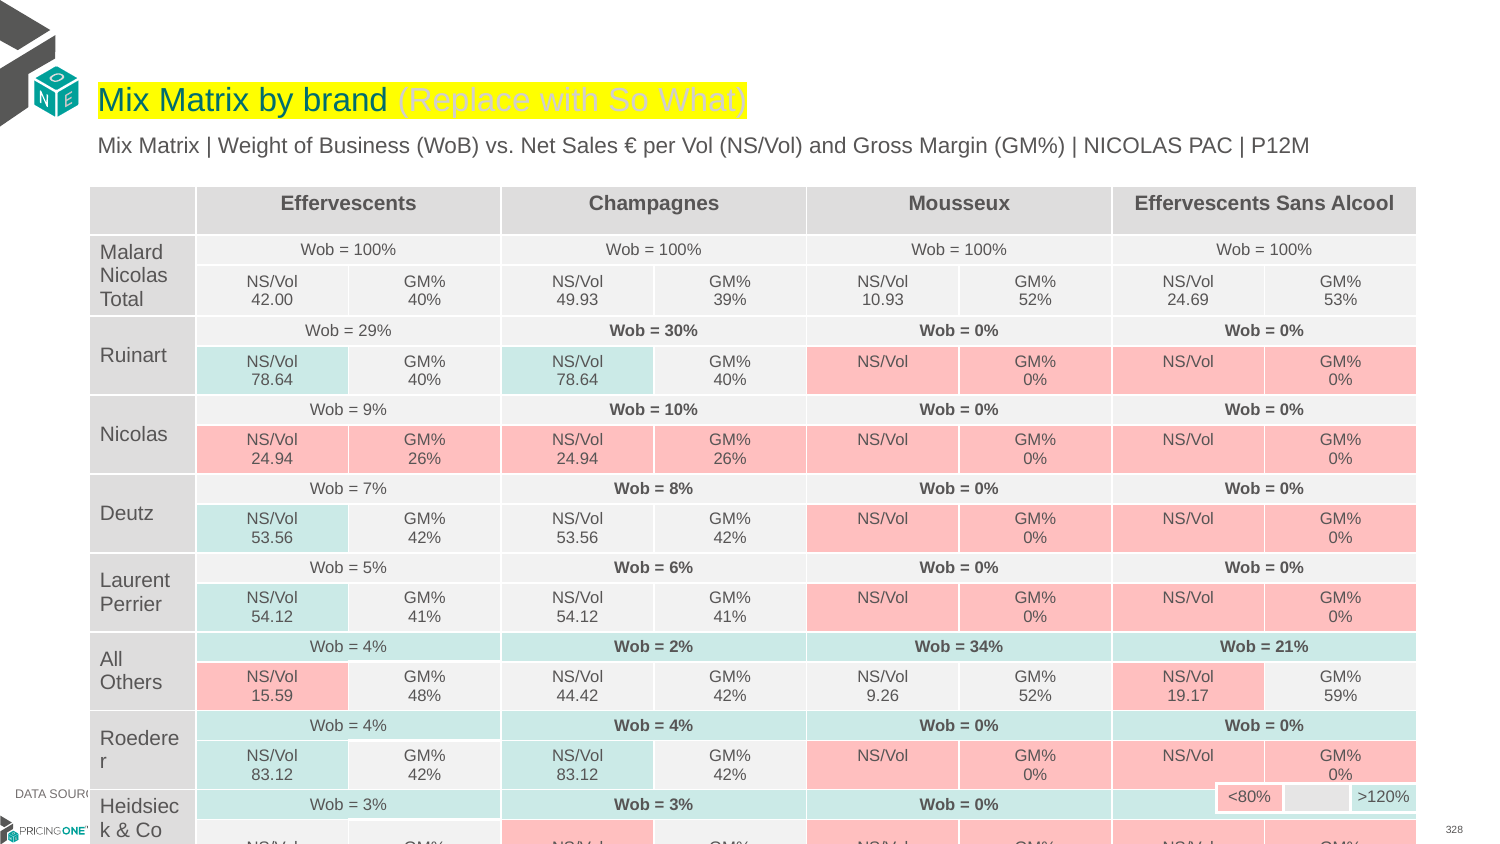

# Mix Matrix by brand (Replace with So What)
Mix Matrix | Weight of Business (WoB) vs. Net Sales € per Vol (NS/Vol) and Gross Margin (GM%) | NICOLAS PAC | P12M
|  | Effervescents |  | Champagnes |  | Mousseux |  | Effervescents Sans Alcool |  |
| --- | --- | --- | --- | --- | --- | --- | --- | --- |
| Malard Nicolas Total | Wob = 100% |  | Wob = 100% |  | Wob = 100% |  | Wob = 100% |  |
|  | NS/Vol 42.00 | GM% 40% | NS/Vol 49.93 | GM% 39% | NS/Vol 10.93 | GM% 52% | NS/Vol 24.69 | GM% 53% |
| Ruinart | Wob = 29% |  | Wob = 30% |  | Wob = 0% |  | Wob = 0% |  |
|  | NS/Vol 78.64 | GM% 40% | NS/Vol 78.64 | GM% 40% | NS/Vol | GM% 0% | NS/Vol | GM% 0% |
| Nicolas | Wob = 9% |  | Wob = 10% |  | Wob = 0% |  | Wob = 0% |  |
|  | NS/Vol 24.94 | GM% 26% | NS/Vol 24.94 | GM% 26% | NS/Vol | GM% 0% | NS/Vol | GM% 0% |
| Deutz | Wob = 7% |  | Wob = 8% |  | Wob = 0% |  | Wob = 0% |  |
|  | NS/Vol 53.56 | GM% 42% | NS/Vol 53.56 | GM% 42% | NS/Vol | GM% 0% | NS/Vol | GM% 0% |
| Laurent Perrier | Wob = 5% |  | Wob = 6% |  | Wob = 0% |  | Wob = 0% |  |
|  | NS/Vol 54.12 | GM% 41% | NS/Vol 54.12 | GM% 41% | NS/Vol | GM% 0% | NS/Vol | GM% 0% |
| All Others | Wob = 4% |  | Wob = 2% |  | Wob = 34% |  | Wob = 21% |  |
|  | NS/Vol 15.59 | GM% 48% | NS/Vol 44.42 | GM% 42% | NS/Vol 9.26 | GM% 52% | NS/Vol 19.17 | GM% 59% |
| Roederer | Wob = 4% |  | Wob = 4% |  | Wob = 0% |  | Wob = 0% |  |
|  | NS/Vol 83.12 | GM% 42% | NS/Vol 83.12 | GM% 42% | NS/Vol | GM% 0% | NS/Vol | GM% 0% |
| Heidsieck & Co Monopole | Wob = 3% |  | Wob = 3% |  | Wob = 0% |  | Wob = 0% |  |
|  | NS/Vol 33.80 | GM% 40% | NS/Vol 33.80 | GM% 40% | NS/Vol | GM% 0% | NS/Vol | GM% 0% |
| Malard | Wob = 3% |  | Wob = 3% |  | Wob = 0% |  | Wob = 0% |  |
|  | NS/Vol 35.11 | GM% 43% | NS/Vol 35.11 | GM% 43% | NS/Vol | GM% 0% | NS/Vol | GM% 0% |
| Dom Perignon | Wob = 3% |  | Wob = 3% |  | Wob = 0% |  | Wob = 0% |  |
|  | NS/Vol 282.06 | GM% 34% | NS/Vol 282.06 | GM% 34% | NS/Vol | GM% 0% | NS/Vol | GM% 0% |
| Taittinger | Wob = 3% |  | Wob = 3% |  | Wob = 0% |  | Wob = 0% |  |
|  | NS/Vol 53.93 | GM% 40% | NS/Vol 53.93 | GM% 40% | NS/Vol | GM% 0% | NS/Vol | GM% 0% |
| Nicolas Feuillatte | Wob = 3% |  | Wob = 3% |  | Wob = 0% |  | Wob = 0% |  |
|  | NS/Vol 35.70 | GM% 44% | NS/Vol 35.70 | GM% 44% | NS/Vol | GM% 0% | NS/Vol | GM% 0% |
| De Bligny | Wob = 2% |  | Wob = 3% |  | Wob = 0% |  | Wob = 0% |  |
|  | NS/Vol 34.97 | GM% 45% | NS/Vol 34.97 | GM% 45% | NS/Vol | GM% 0% | NS/Vol | GM% 0% |
DATA SOURCE: Client P&L
| <80% |  | >120% |
| --- | --- | --- |

14/01/2024
328